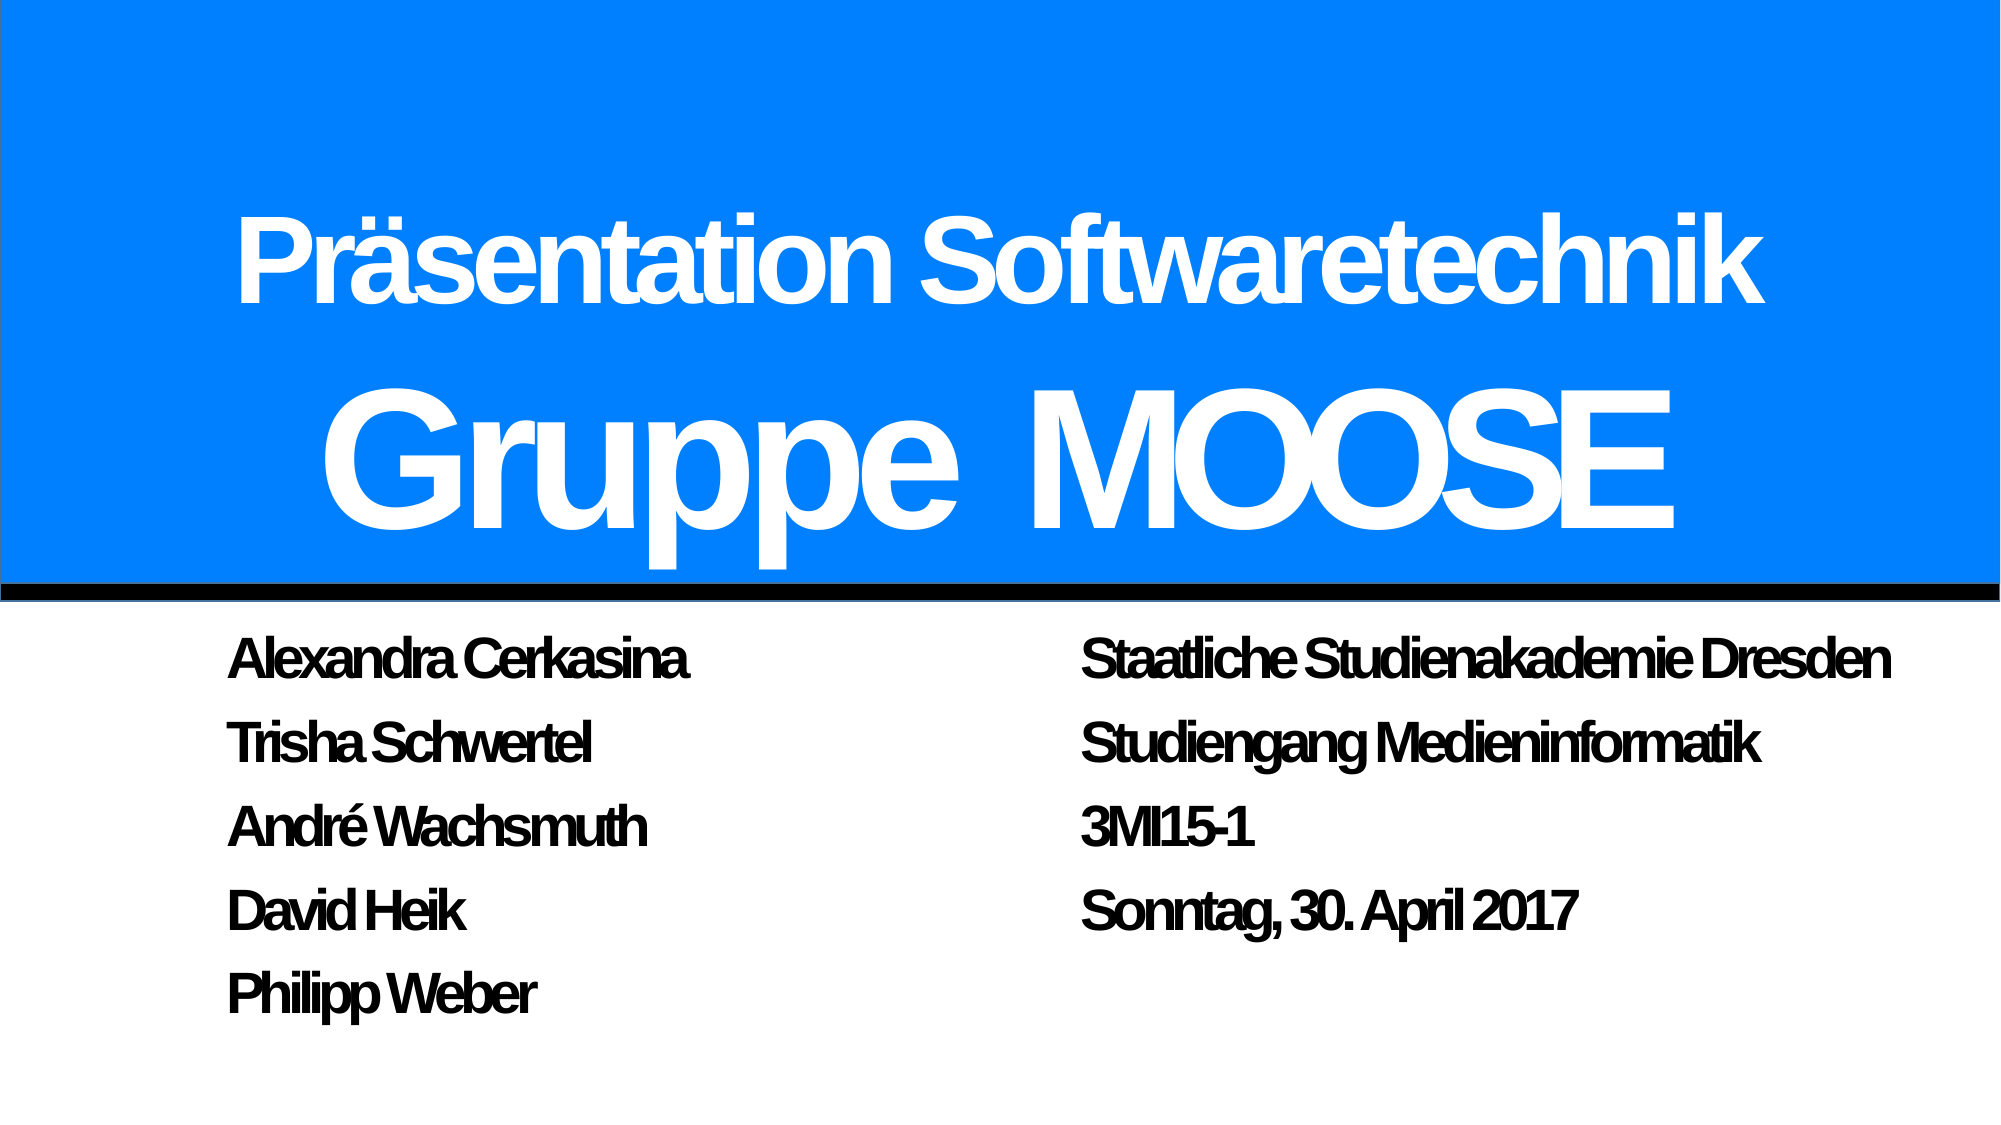

# Präsentation Softwaretechnik Gruppe MOOSE
Alexandra Cerkasina
Trisha Schwertel
André Wachsmuth
David Heik
Philipp Weber
Staatliche Studienakademie Dresden
Studiengang Medieninformatik
3MI15-1
Sonntag, 30. April 2017